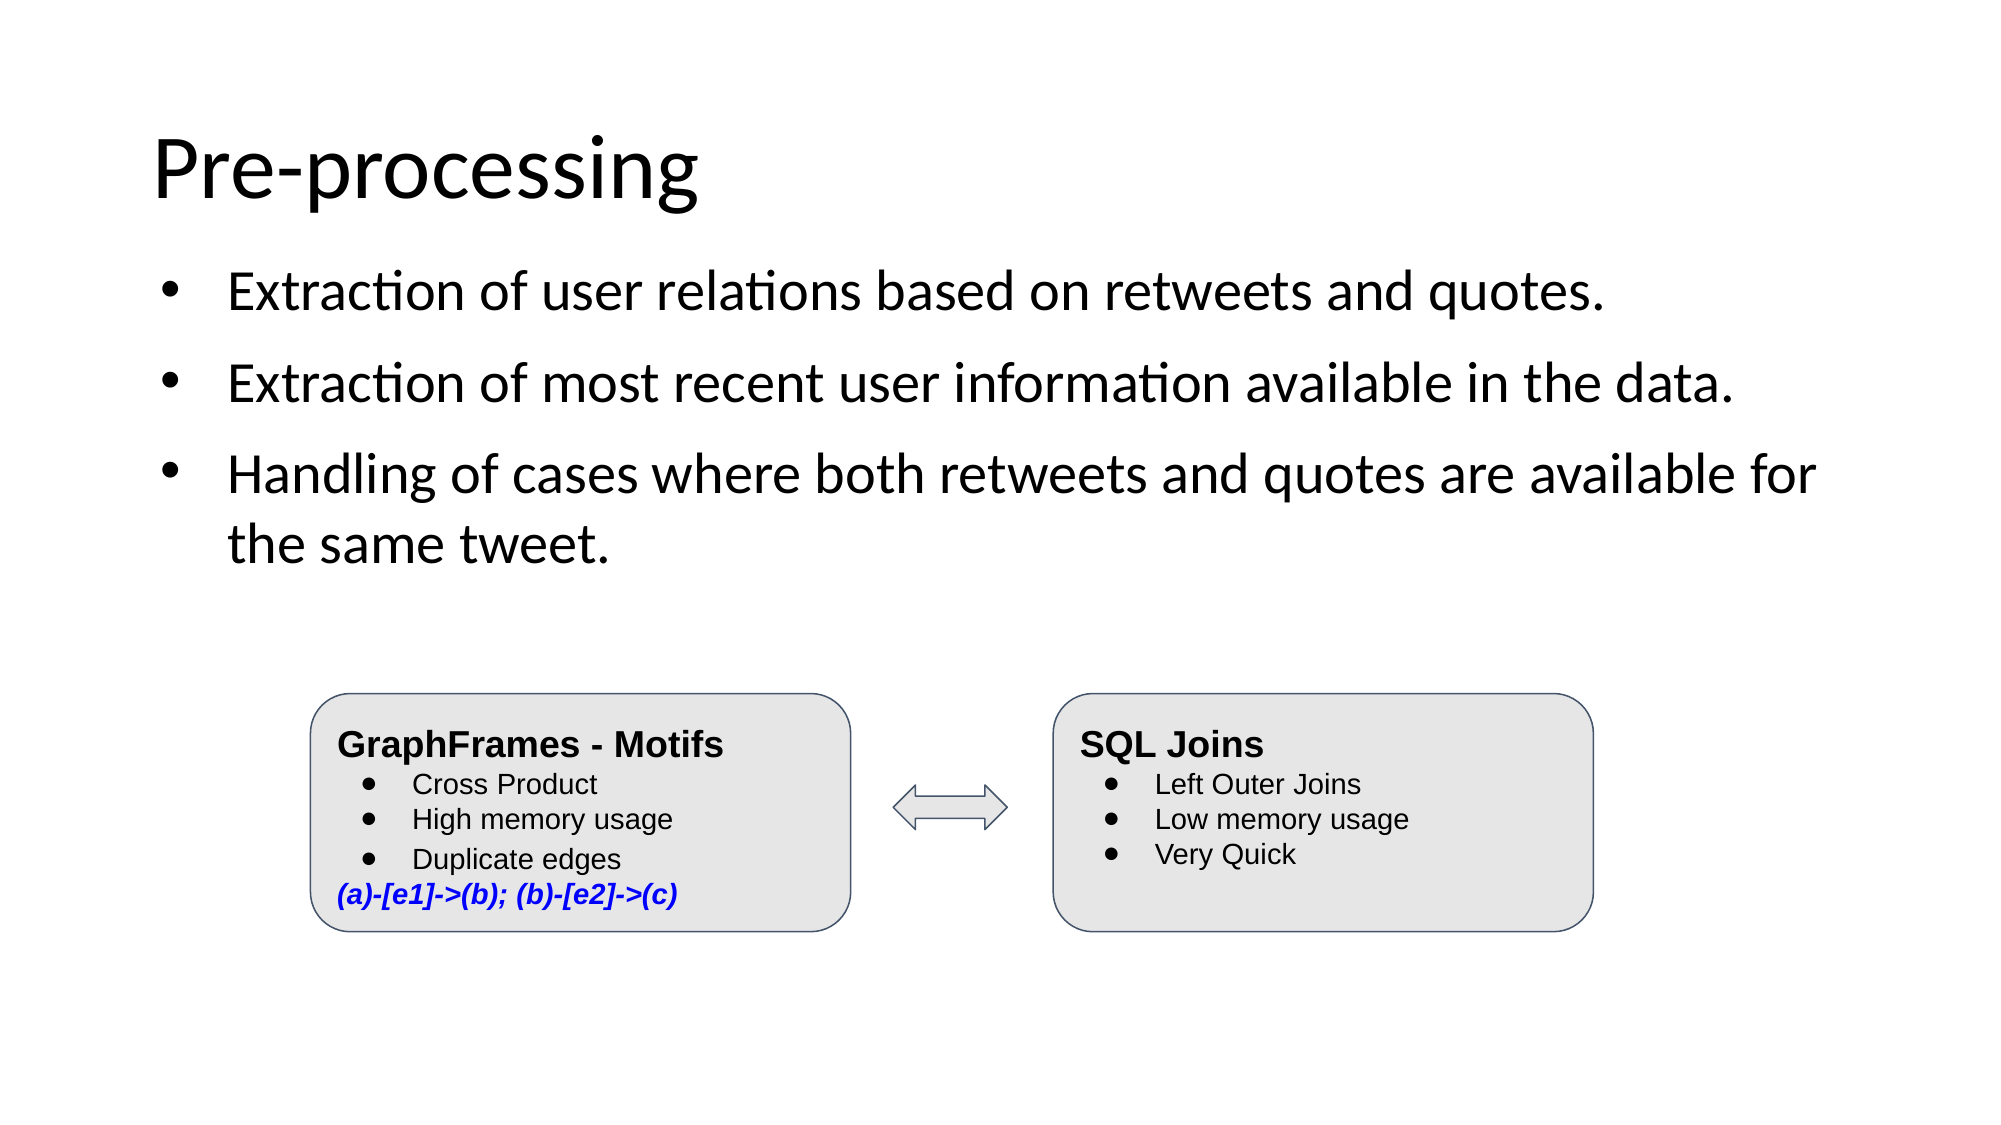

# Pre-processing
Extraction of user relations based on retweets and quotes.
Extraction of most recent user information available in the data.
Handling of cases where both retweets and quotes are available for the same tweet.
GraphFrames - Motifs
Cross Product
High memory usage
Duplicate edges
(a)-[e1]->(b); (b)-[e2]->(c)
SQL Joins
Left Outer Joins
Low memory usage
Very Quick